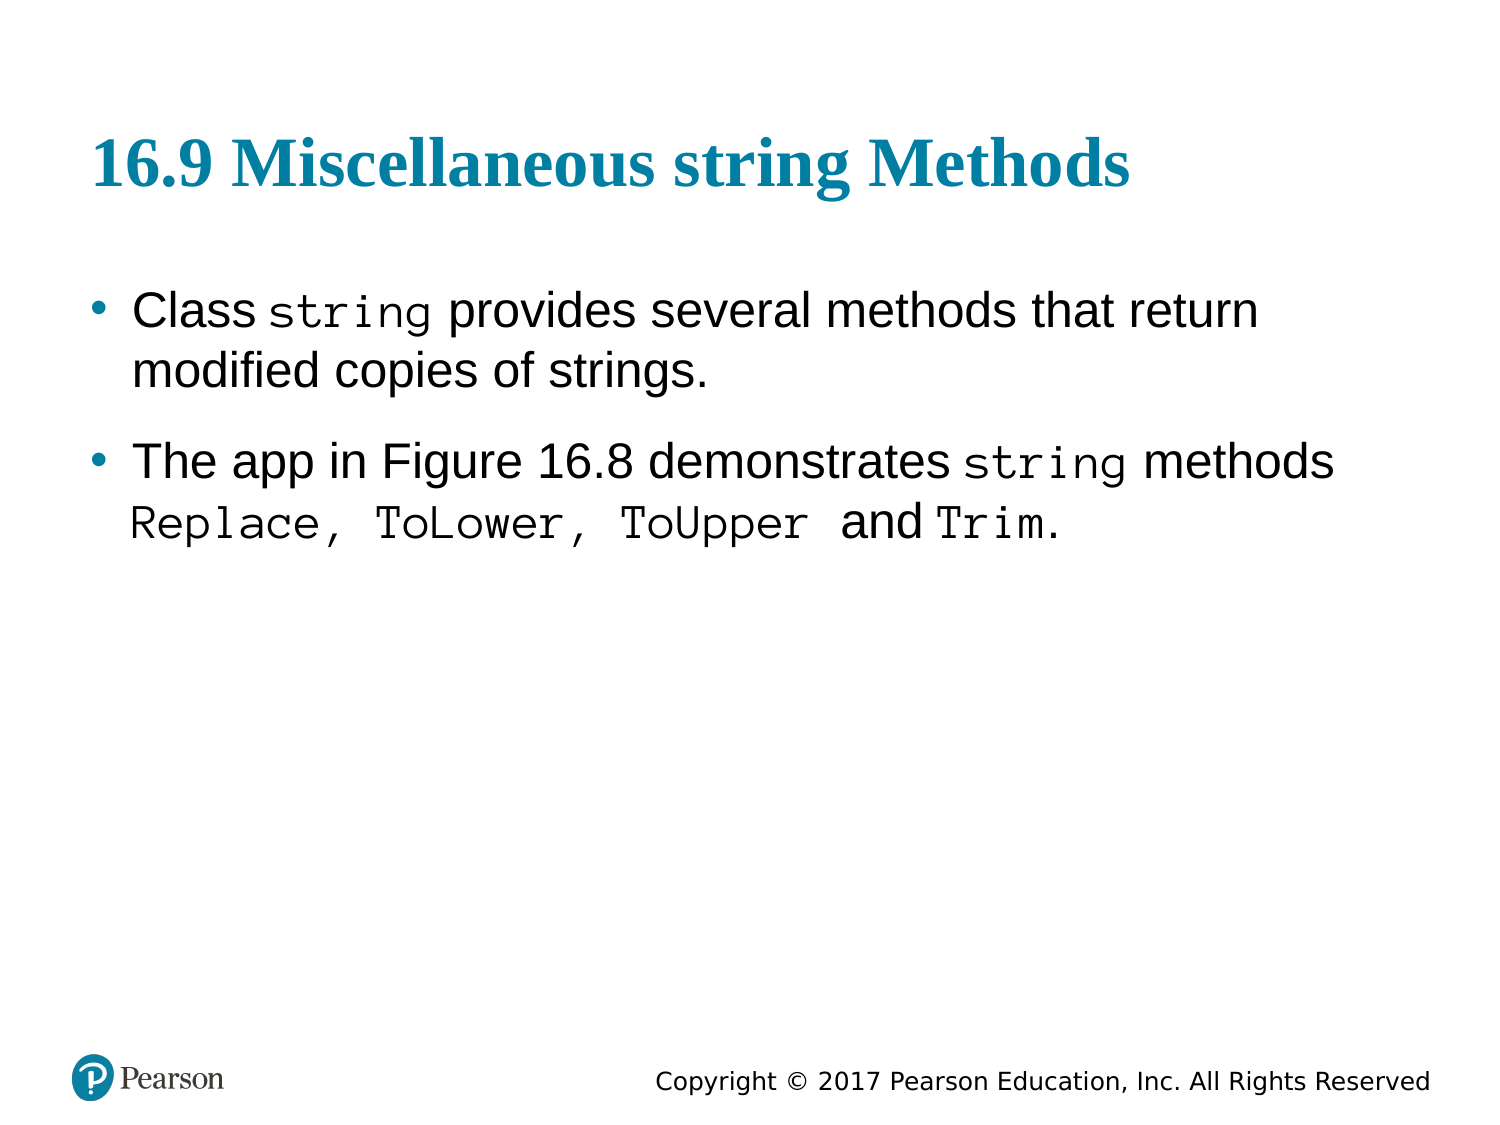

# 16.9 Miscellaneous string Methods
Class string provides several methods that return modified copies of strings.
The app in Figure 16.8 demonstrates string methods Replace, ToLower, ToUpper and Trim.